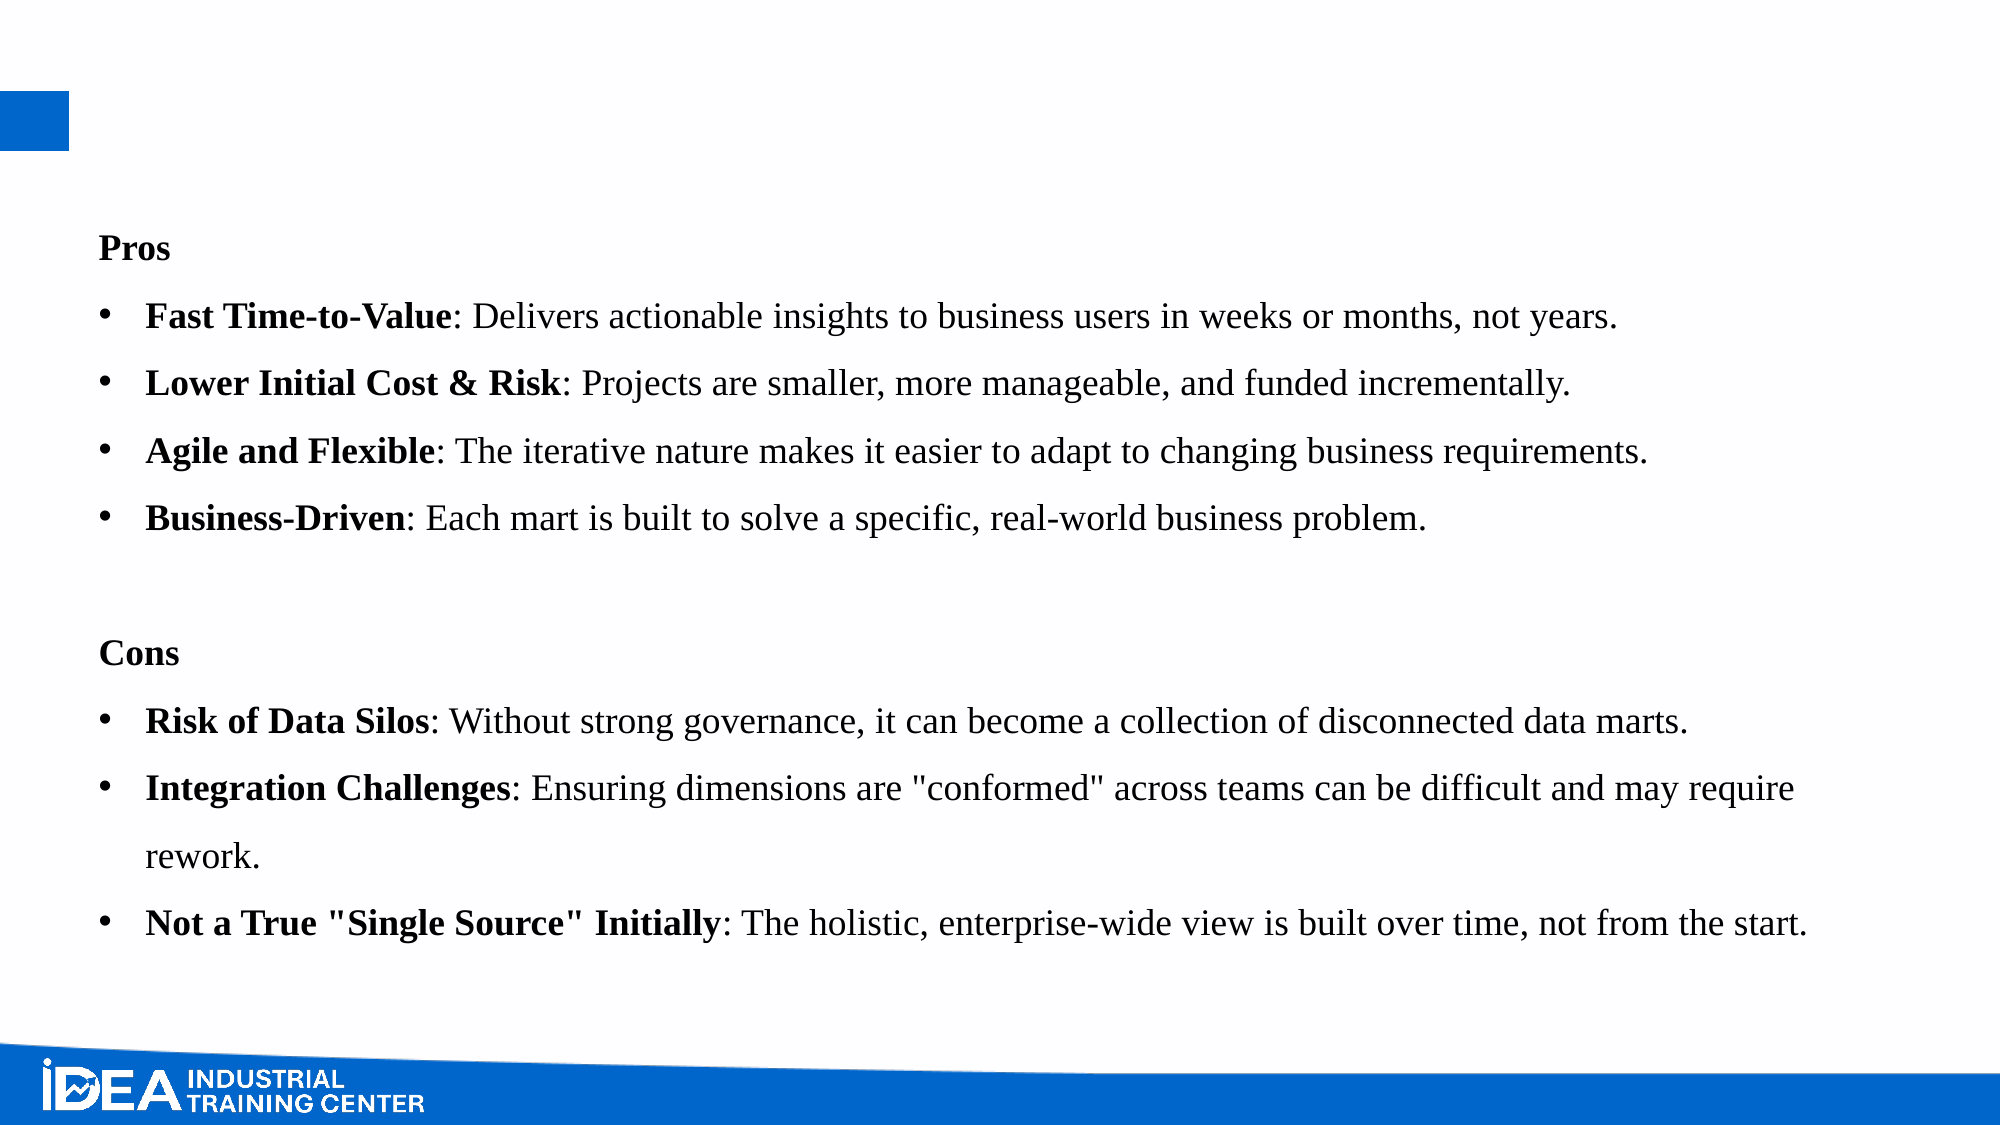

# Pros and Cons of the Bottom-Up Approach
Pros
Fast Time-to-Value: Delivers actionable insights to business users in weeks or months, not years.
Lower Initial Cost & Risk: Projects are smaller, more manageable, and funded incrementally.
Agile and Flexible: The iterative nature makes it easier to adapt to changing business requirements.
Business-Driven: Each mart is built to solve a specific, real-world business problem.

Cons
Risk of Data Silos: Without strong governance, it can become a collection of disconnected data marts.
Integration Challenges: Ensuring dimensions are "conformed" across teams can be difficult and may require rework.
Not a True "Single Source" Initially: The holistic, enterprise-wide view is built over time, not from the start.